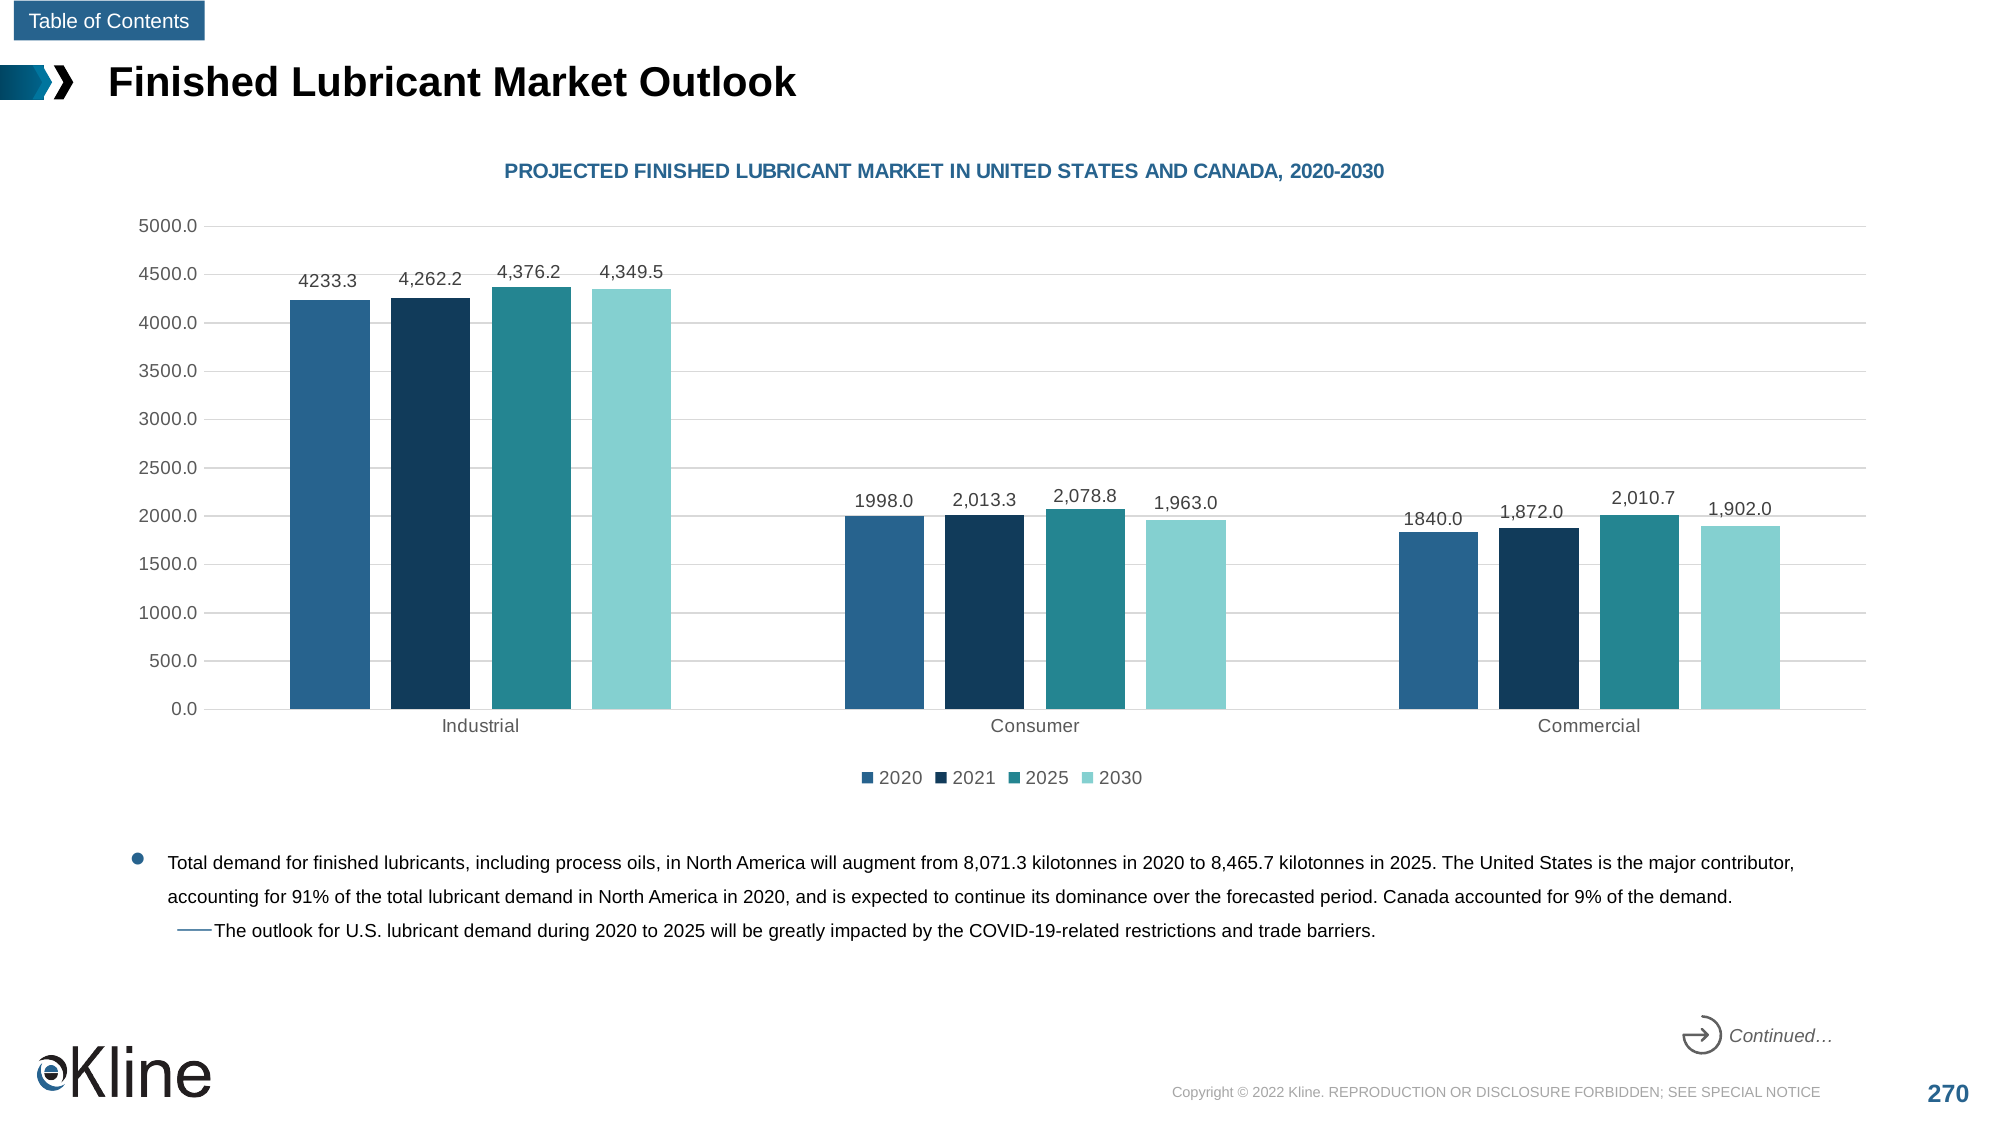

# Finished Lubricant Market Outlook

### Chart: PROJECTED FINISHED LUBRICANT MARKET IN UNITED STATES AND CANADA, 2020-2030

| Category | 2020 | 2021 | 2025 | 2030 |
|---|---|---|---|---|
| Industrial | 4233.3 | 4262.2 | 4376.2 | 4349.5 |
| Consumer | 1998.0 | 2013.3 | 2078.8 | 1963.0 |
| Commercial | 1840.0 | 1872.0 | 2010.7 | 1902.0 |
Total demand for finished lubricants, including process oils, in North America will augment from 8,071.3 kilotonnes in 2020 to 8,465.7 kilotonnes in 2025. The United States is the major contributor, accounting for 91% of the total lubricant demand in North America in 2020, and is expected to continue its dominance over the forecasted period. Canada accounted for 9% of the demand.
The outlook for U.S. lubricant demand during 2020 to 2025 will be greatly impacted by the COVID-19-related restrictions and trade barriers.

Continued…